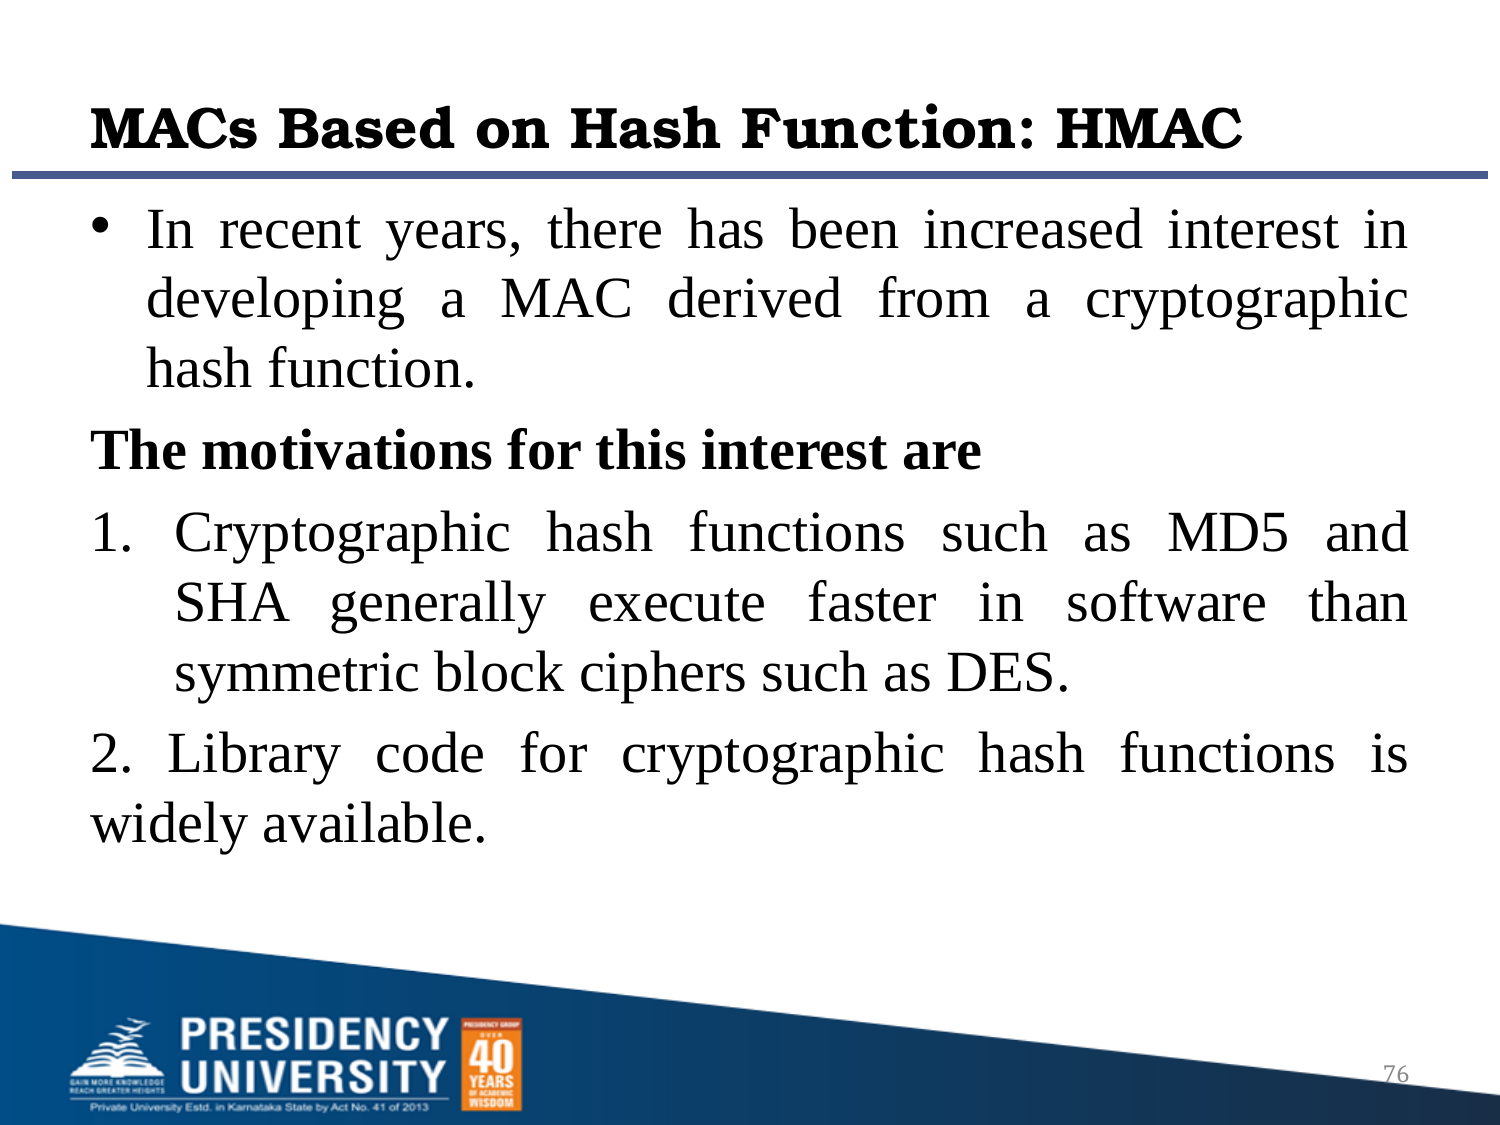

# MACs Based on Hash Function: HMAC
In recent years, there has been increased interest in developing a MAC derived from a cryptographic hash function.
The motivations for this interest are
Cryptographic hash functions such as MD5 and SHA generally execute faster in software than symmetric block ciphers such as DES.
2. Library code for cryptographic hash functions is widely available.
76